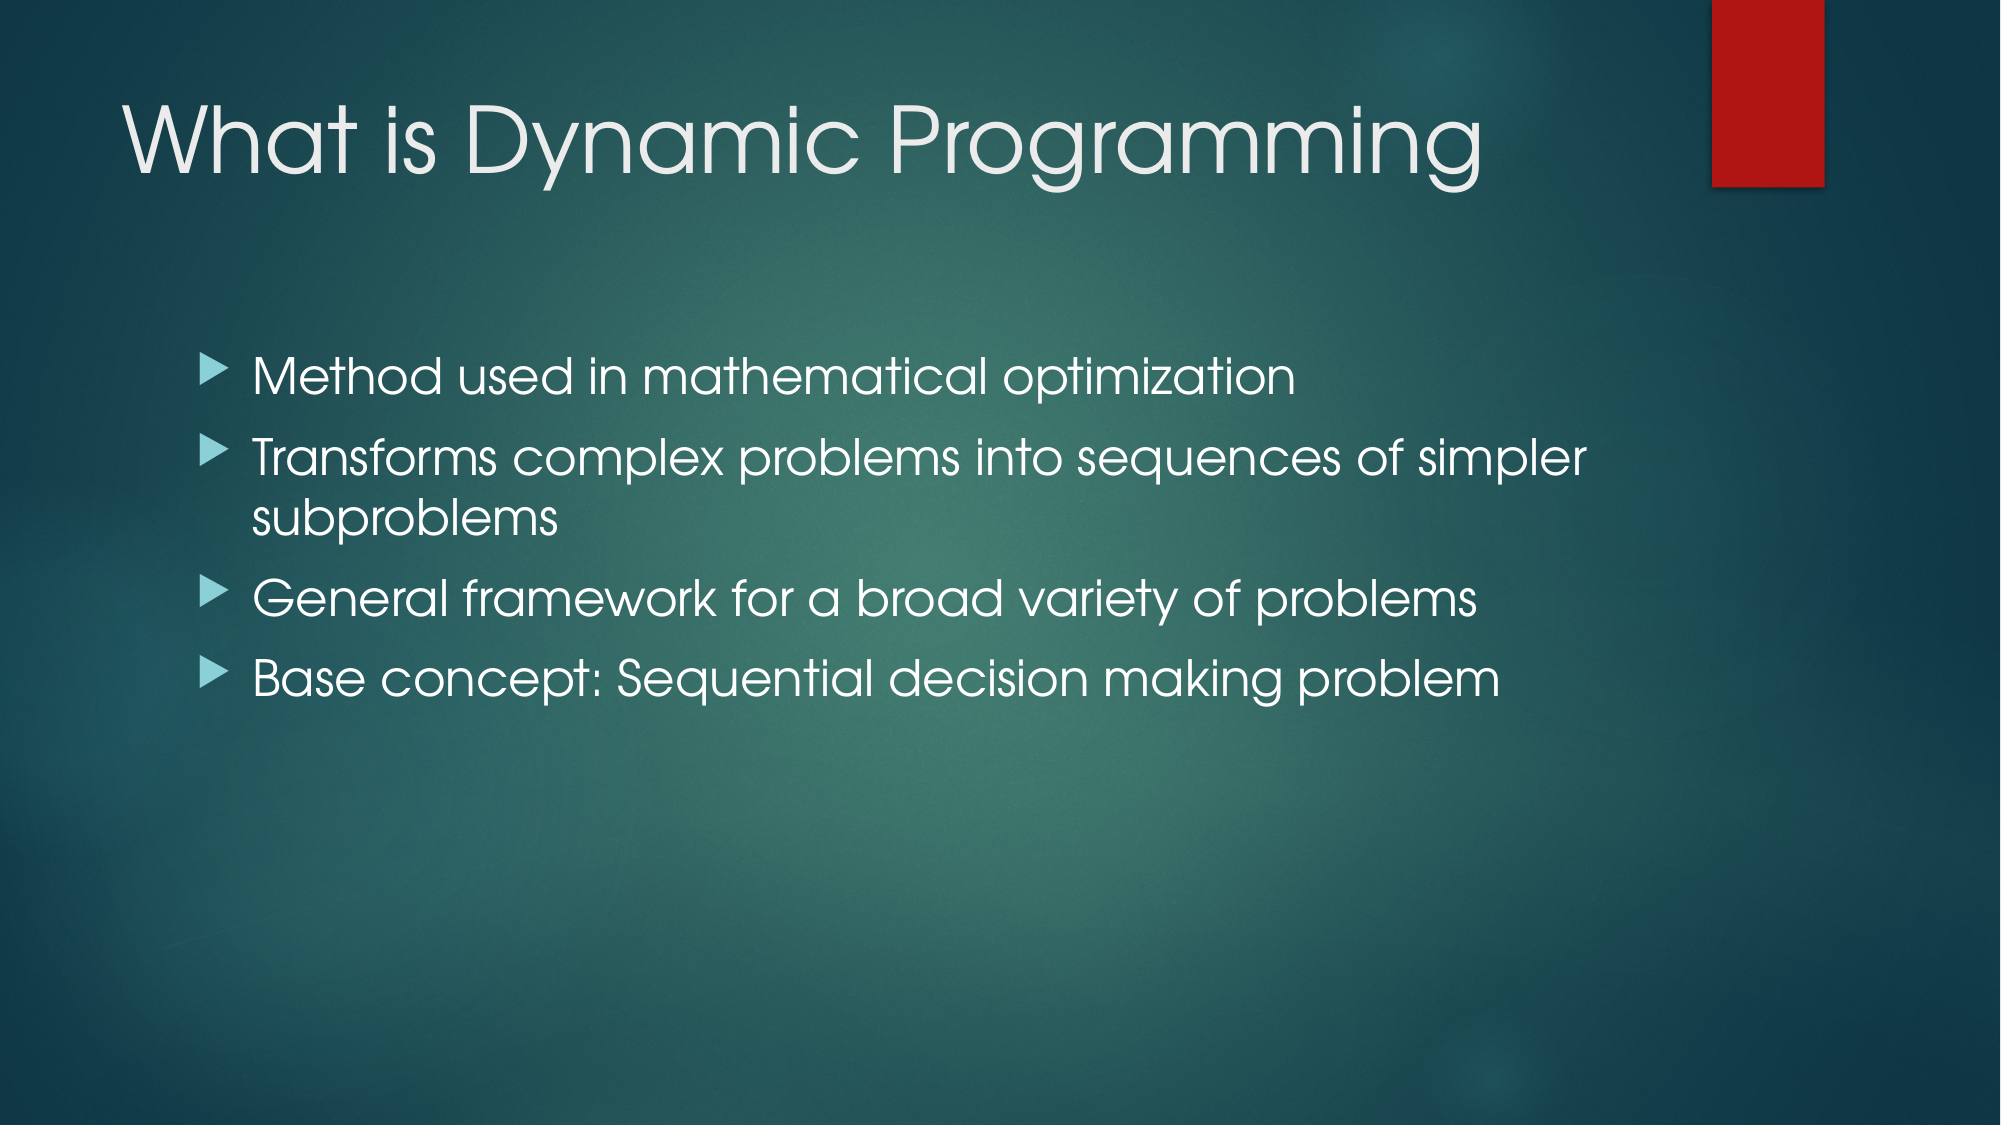

# What is Dynamic Programming
Method used in mathematical optimization
Transforms complex problems into sequences of simpler subproblems
General framework for a broad variety of problems
Base concept: Sequential decision making problem